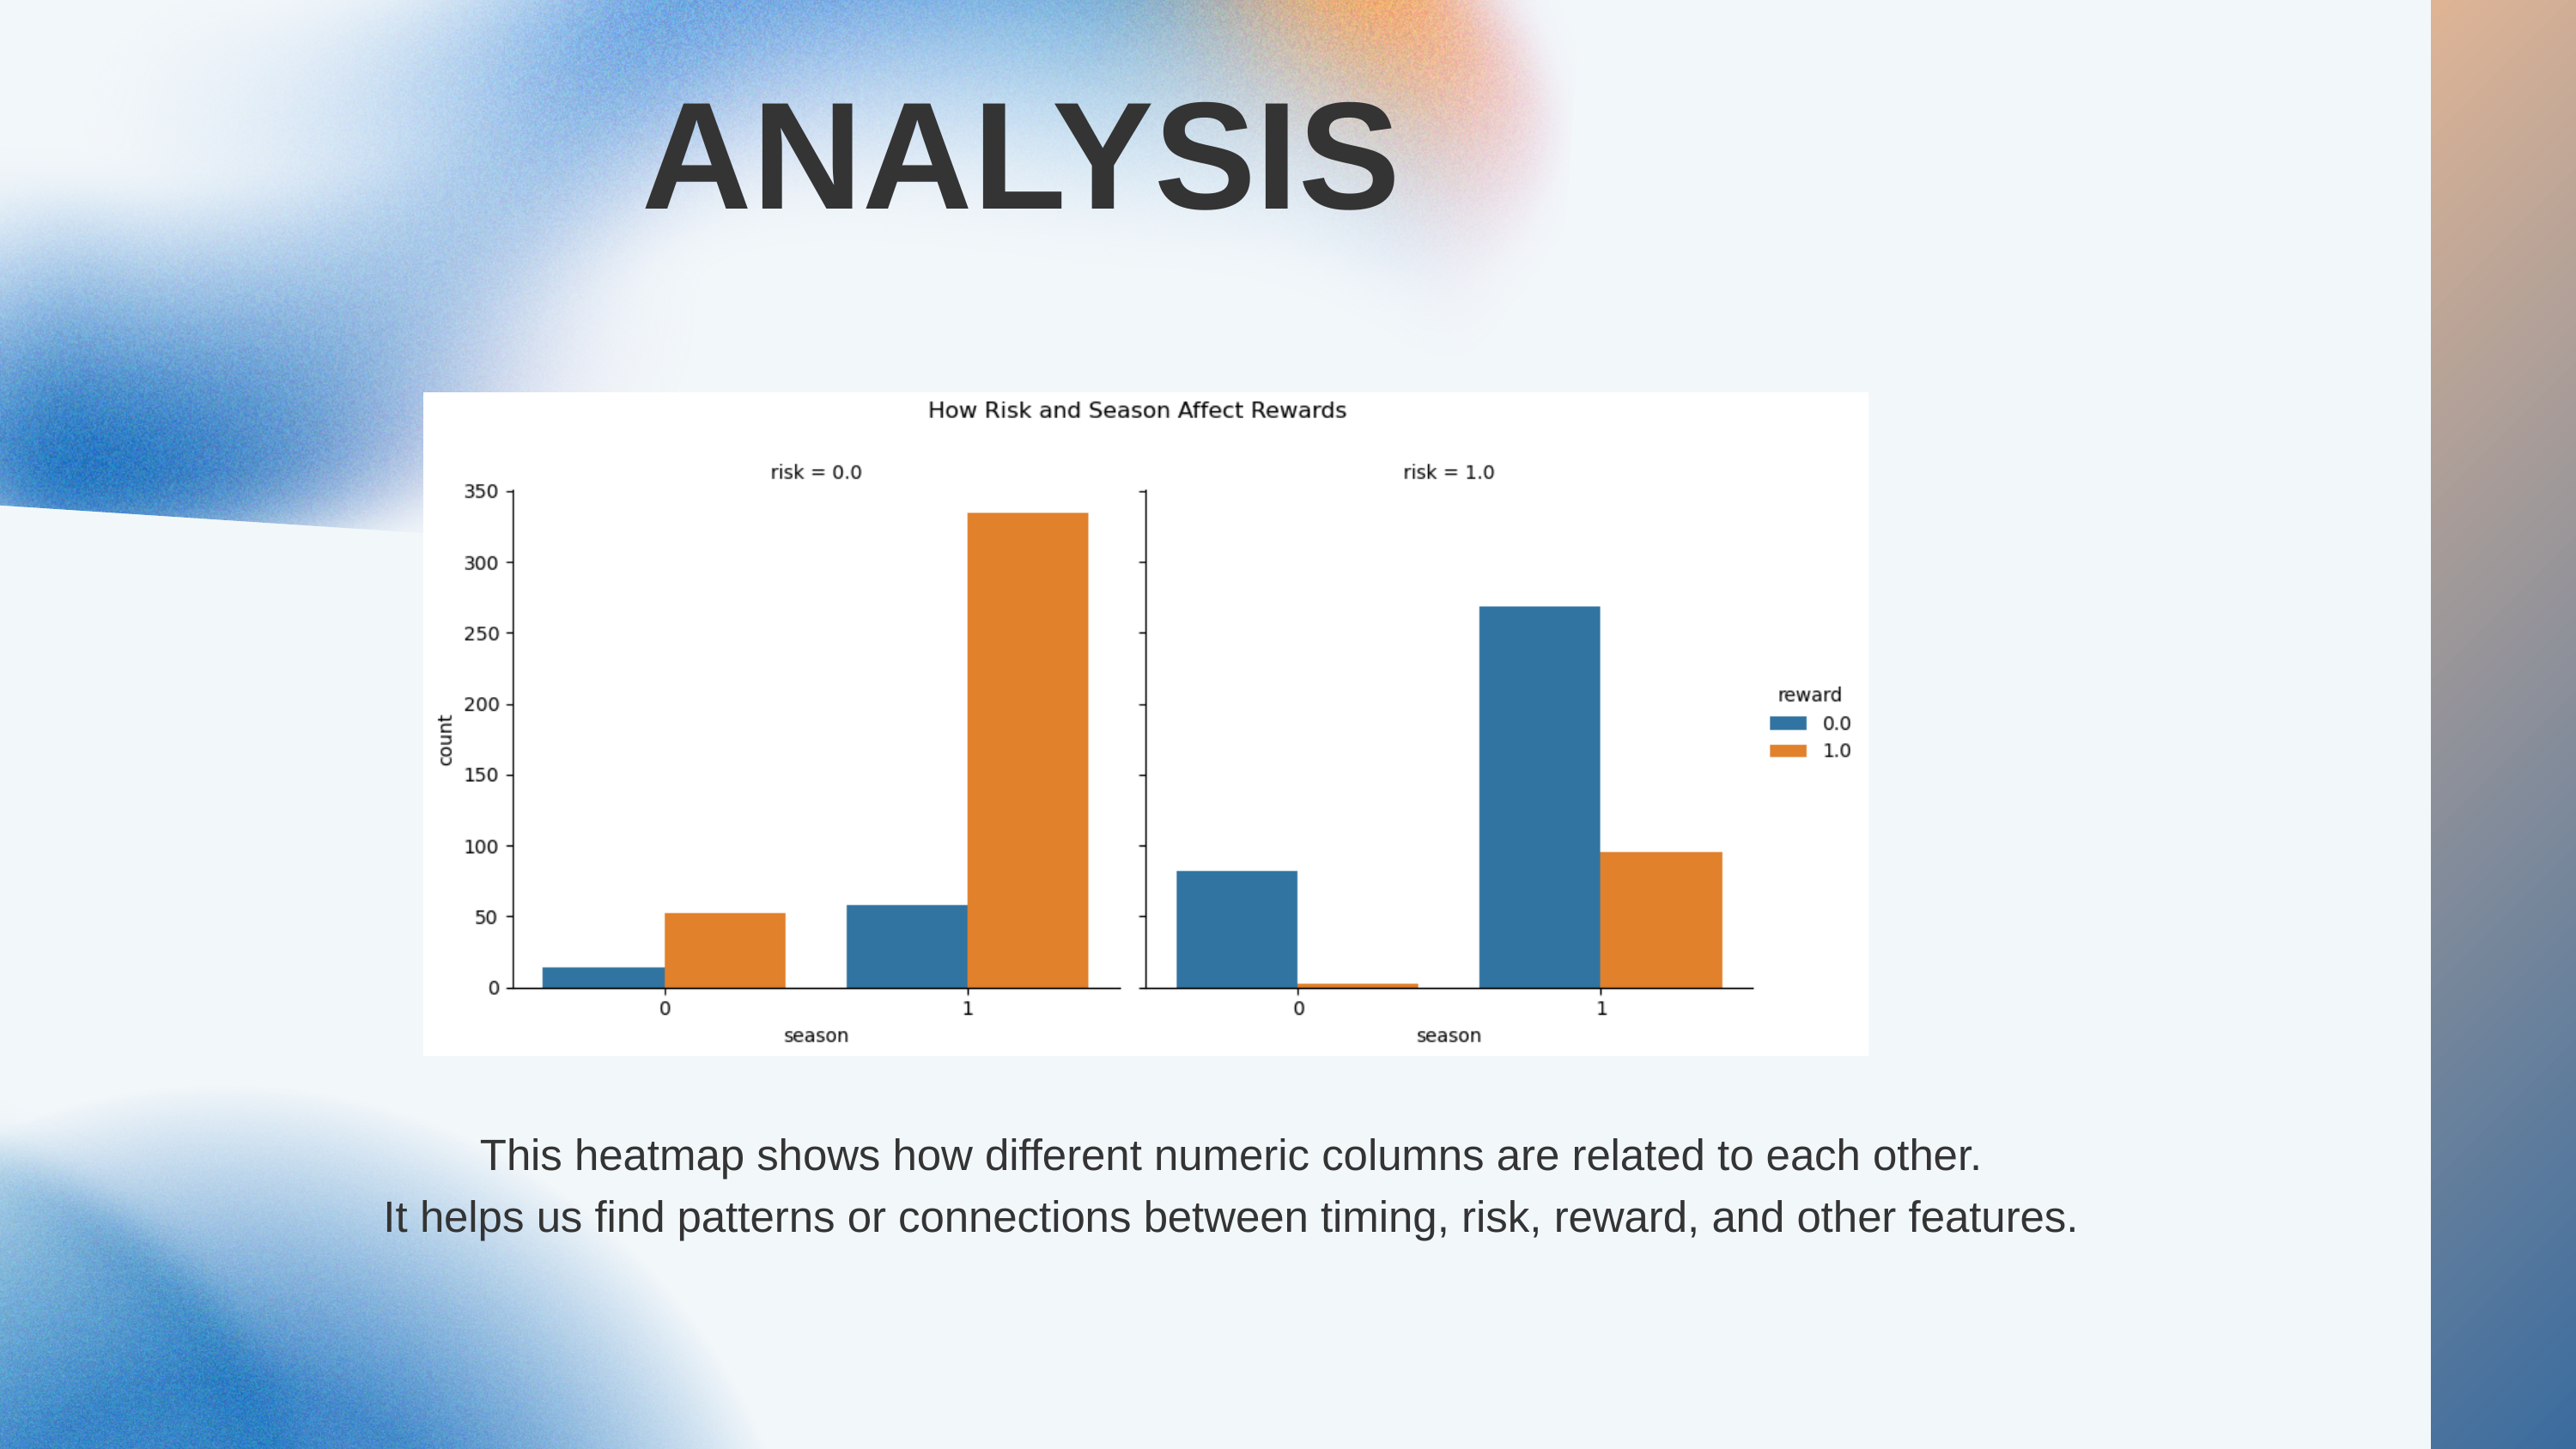

ANALYSIS

This heatmap shows how different numeric columns are related to each other.
It helps us find patterns or connections between timing, risk, reward, and other features.